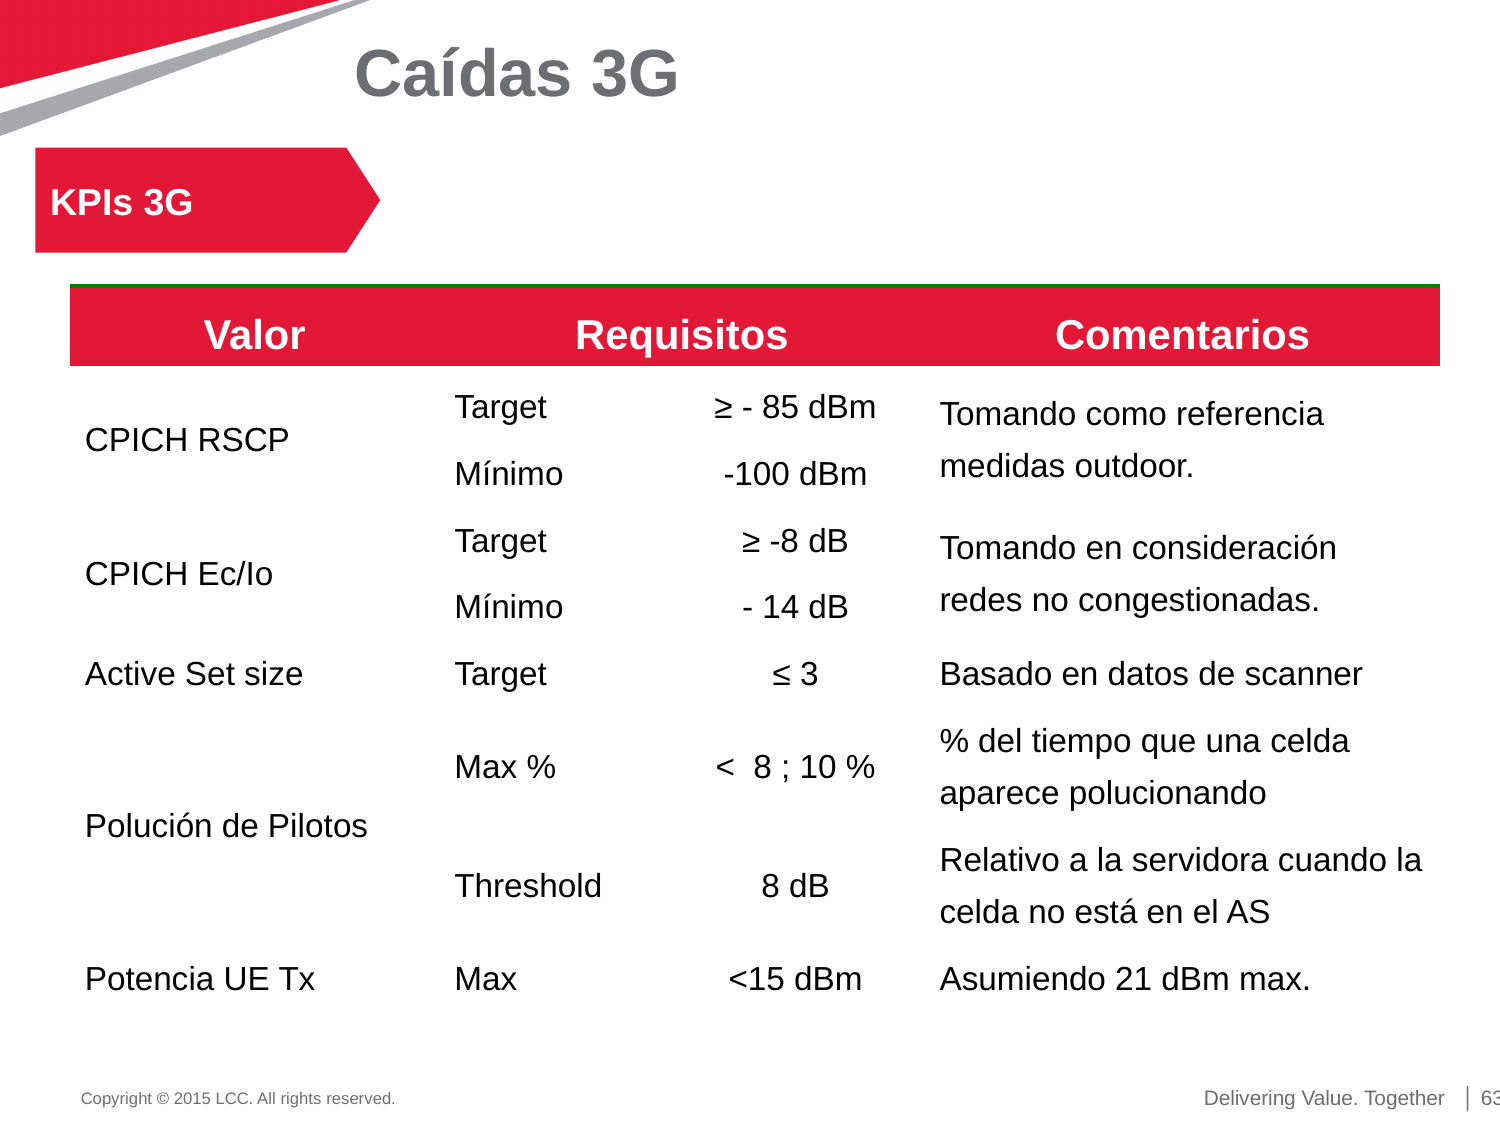

# Caídas 3G
KPIs 3G
| Valor | Requisitos |  | Comentarios |
| --- | --- | --- | --- |
| CPICH RSCP | Target | ≥ - 85 dBm | Tomando como referencia medidas outdoor. |
|  | Mínimo | -100 dBm |  |
| CPICH Ec/Io | Target | ≥ -8 dB | Tomando en consideración redes no congestionadas. |
|  | Mínimo | - 14 dB |  |
| Active Set size | Target | ≤ 3 | Basado en datos de scanner |
| Polución de Pilotos | Max % | < 8 ; 10 % | % del tiempo que una celda aparece polucionando |
|  | Threshold | 8 dB | Relativo a la servidora cuando la celda no está en el AS |
| Potencia UE Tx | Max | <15 dBm | Asumiendo 21 dBm max. |